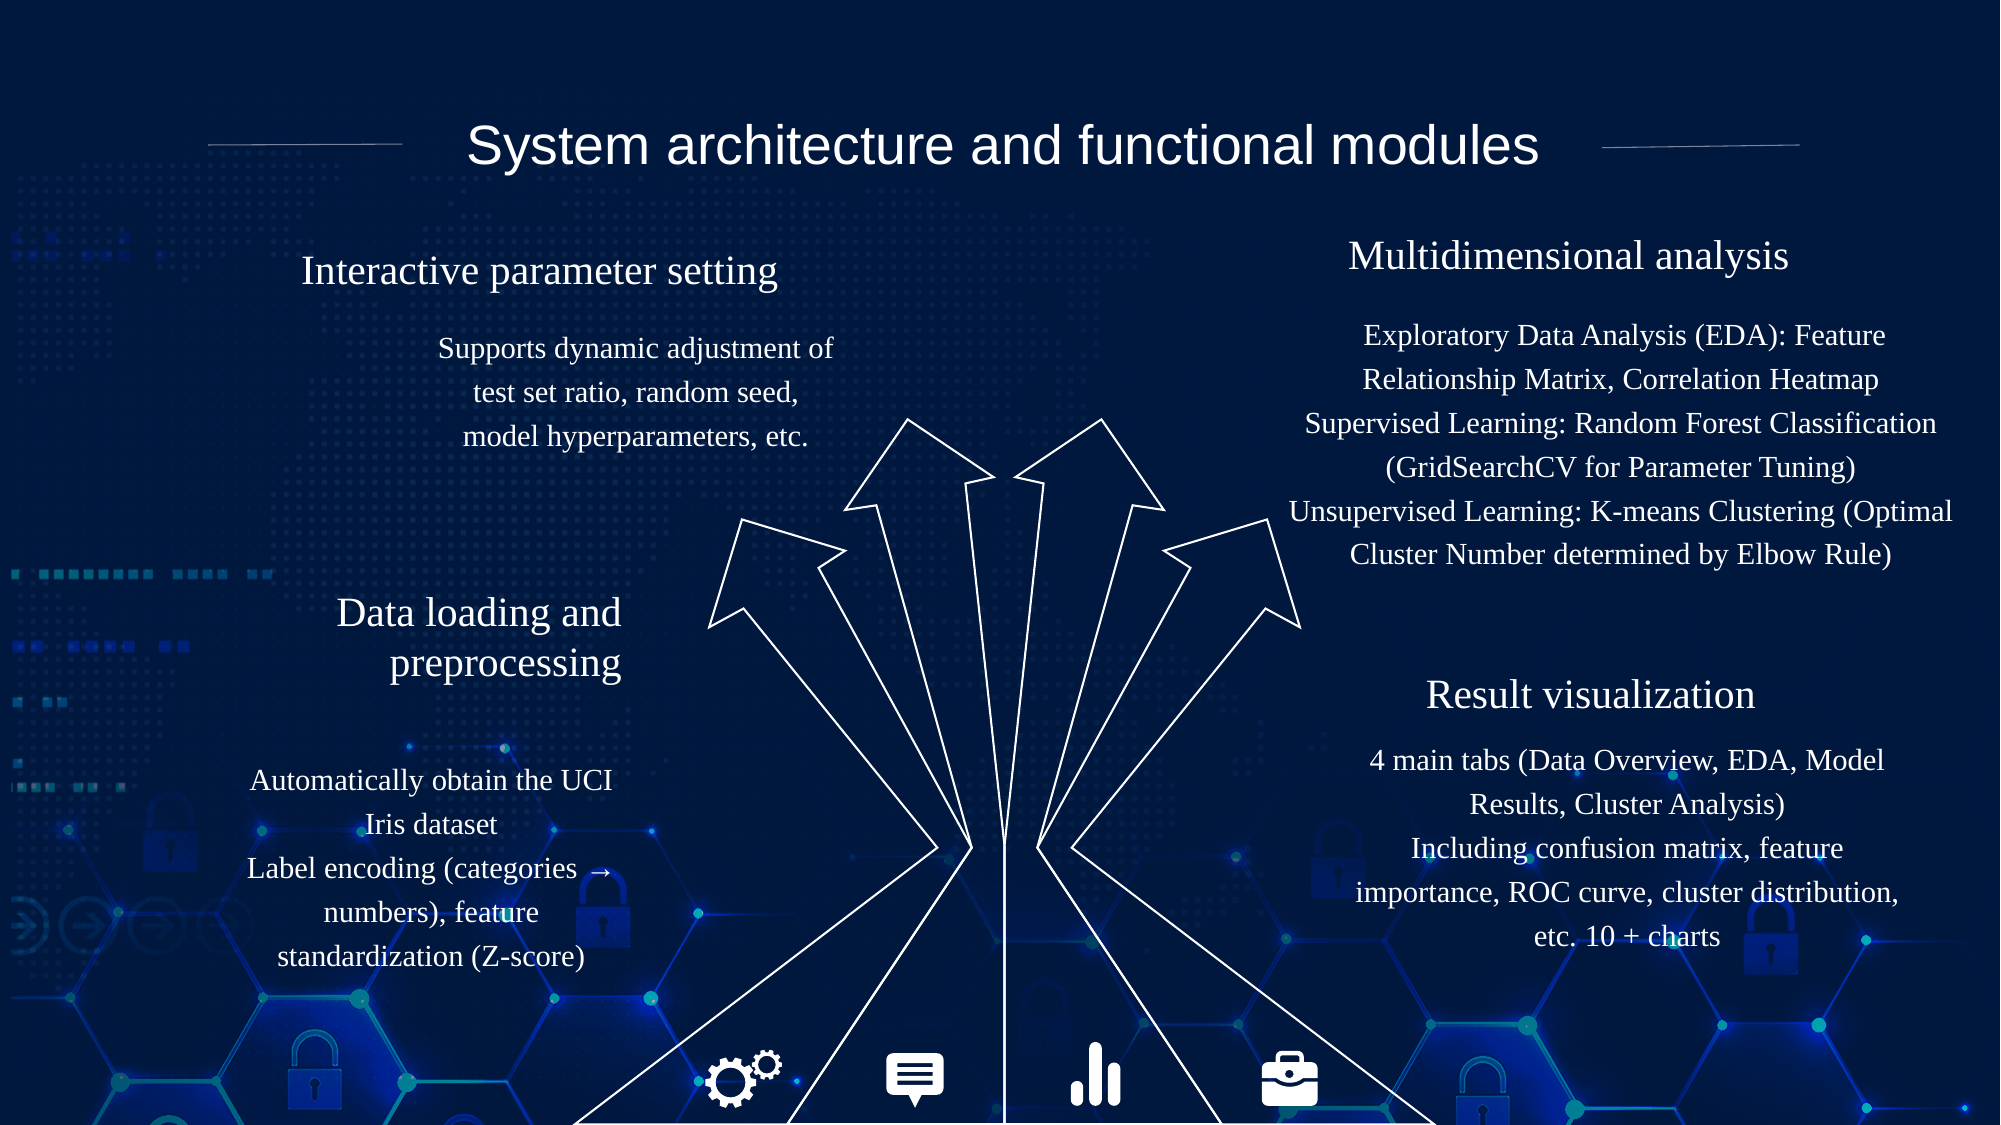

System architecture and functional modules
Multidimensional analysis
Interactive parameter setting
 Exploratory Data Analysis (EDA): Feature Relationship Matrix, Correlation Heatmap
Supervised Learning: Random Forest Classification (GridSearchCV for Parameter Tuning)
Unsupervised Learning: K-means Clustering (Optimal Cluster Number determined by Elbow Rule)
Supports dynamic adjustment of test set ratio, random seed, model hyperparameters, etc.

Data loading and preprocessing

Result visualization
4 main tabs (Data Overview, EDA, Model Results, Cluster Analysis)
Including confusion matrix, feature importance, ROC curve, cluster distribution, etc. 10 + charts
Automatically obtain the UCI Iris dataset
Label encoding (categories → numbers), feature standardization (Z-score)